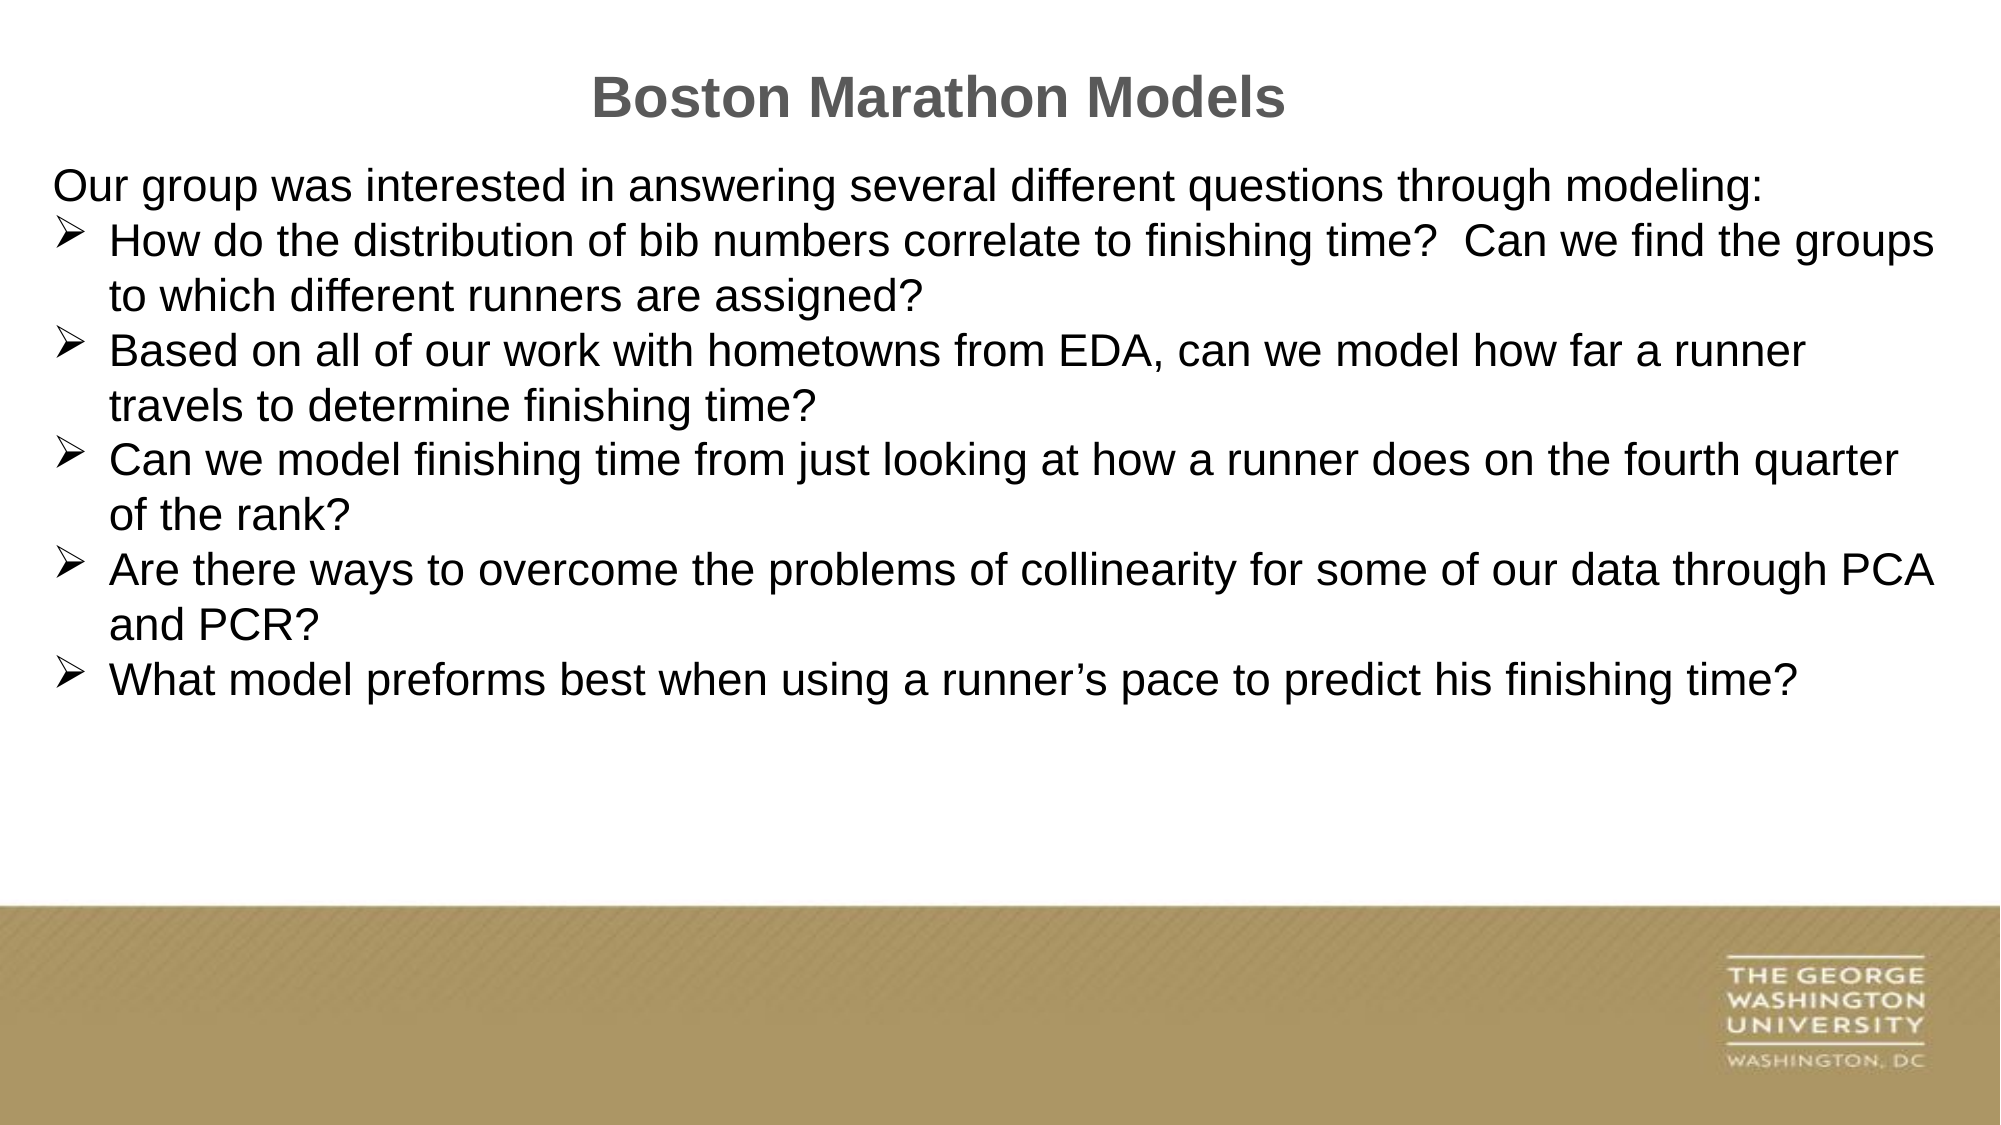

Boston Marathon Models
Our group was interested in answering several different questions through modeling:
How do the distribution of bib numbers correlate to finishing time?  Can we find the groups to which different runners are assigned?
Based on all of our work with hometowns from EDA, can we model how far a runner travels to determine finishing time?
Can we model finishing time from just looking at how a runner does on the fourth quarter of the rank?
Are there ways to overcome the problems of collinearity for some of our data through PCA and PCR?
What model preforms best when using a runner’s pace to predict his finishing time?